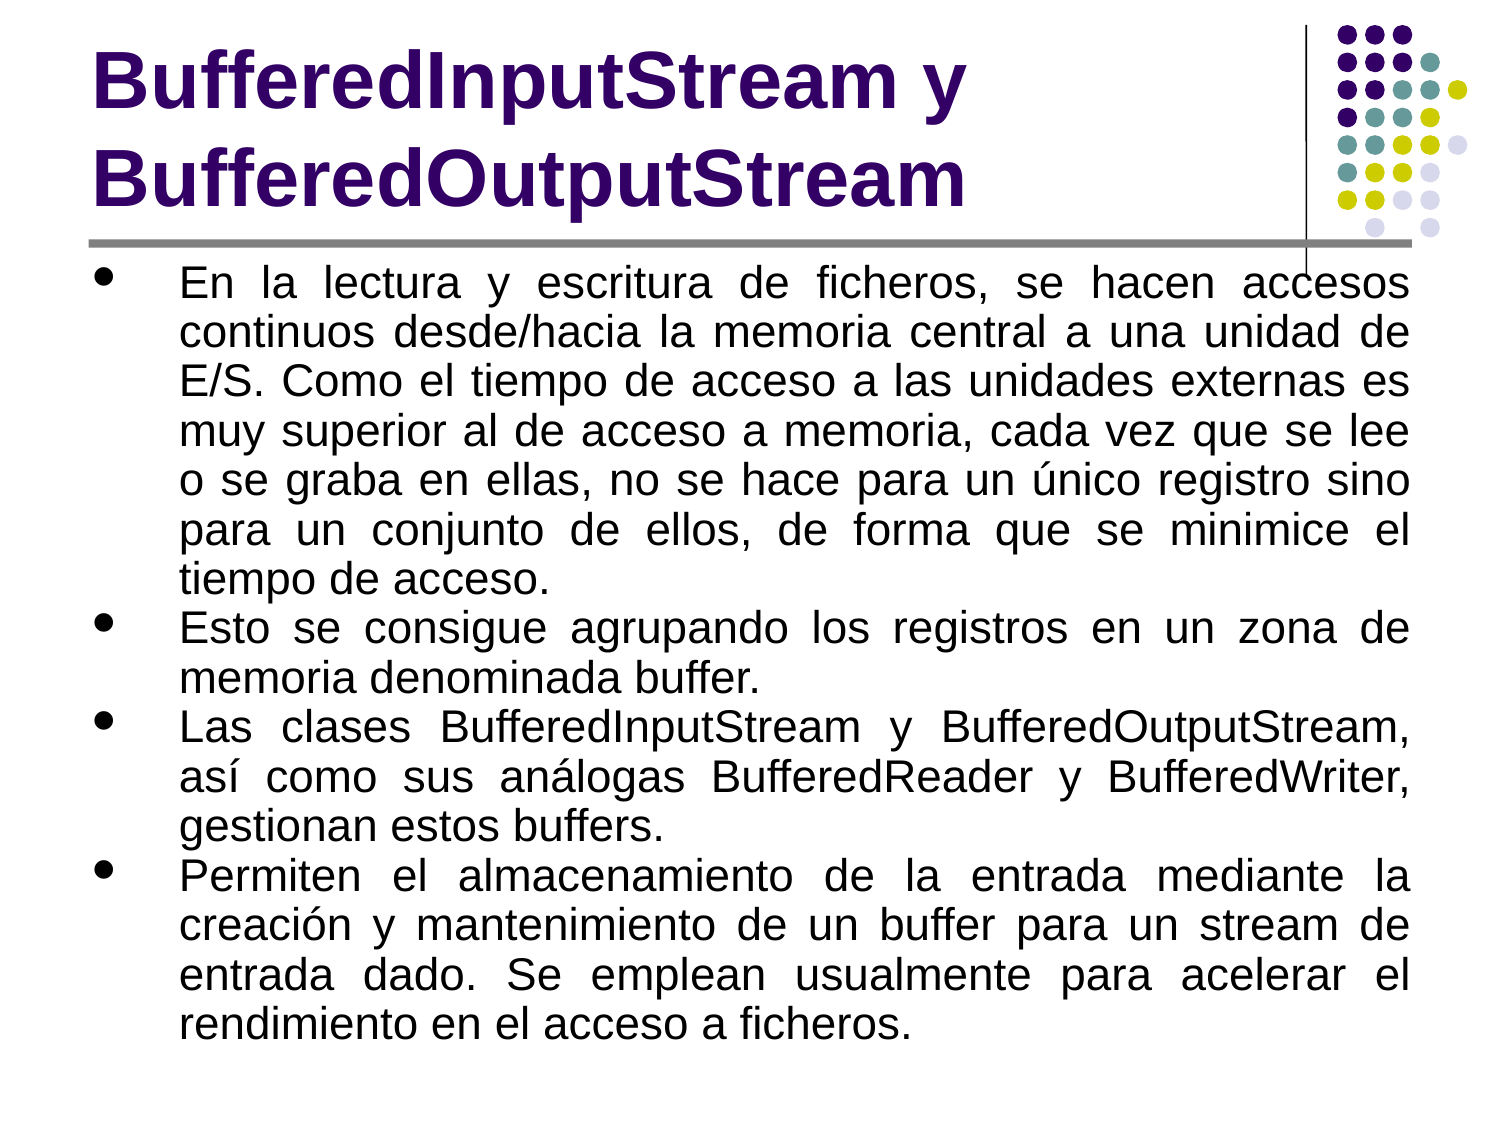

# BufferedInputStream y BufferedOutputStream
En la lectura y escritura de ficheros, se hacen accesos continuos desde/hacia la memoria central a una unidad de E/S. Como el tiempo de acceso a las unidades externas es muy superior al de acceso a memoria, cada vez que se lee o se graba en ellas, no se hace para un único registro sino para un conjunto de ellos, de forma que se minimice el tiempo de acceso.
Esto se consigue agrupando los registros en un zona de memoria denominada buffer.
Las clases BufferedInputStream y BufferedOutputStream, así como sus análogas BufferedReader y BufferedWriter, gestionan estos buffers.
Permiten el almacenamiento de la entrada mediante la creación y mantenimiento de un buffer para un stream de entrada dado. Se emplean usualmente para acelerar el rendimiento en el acceso a ficheros.